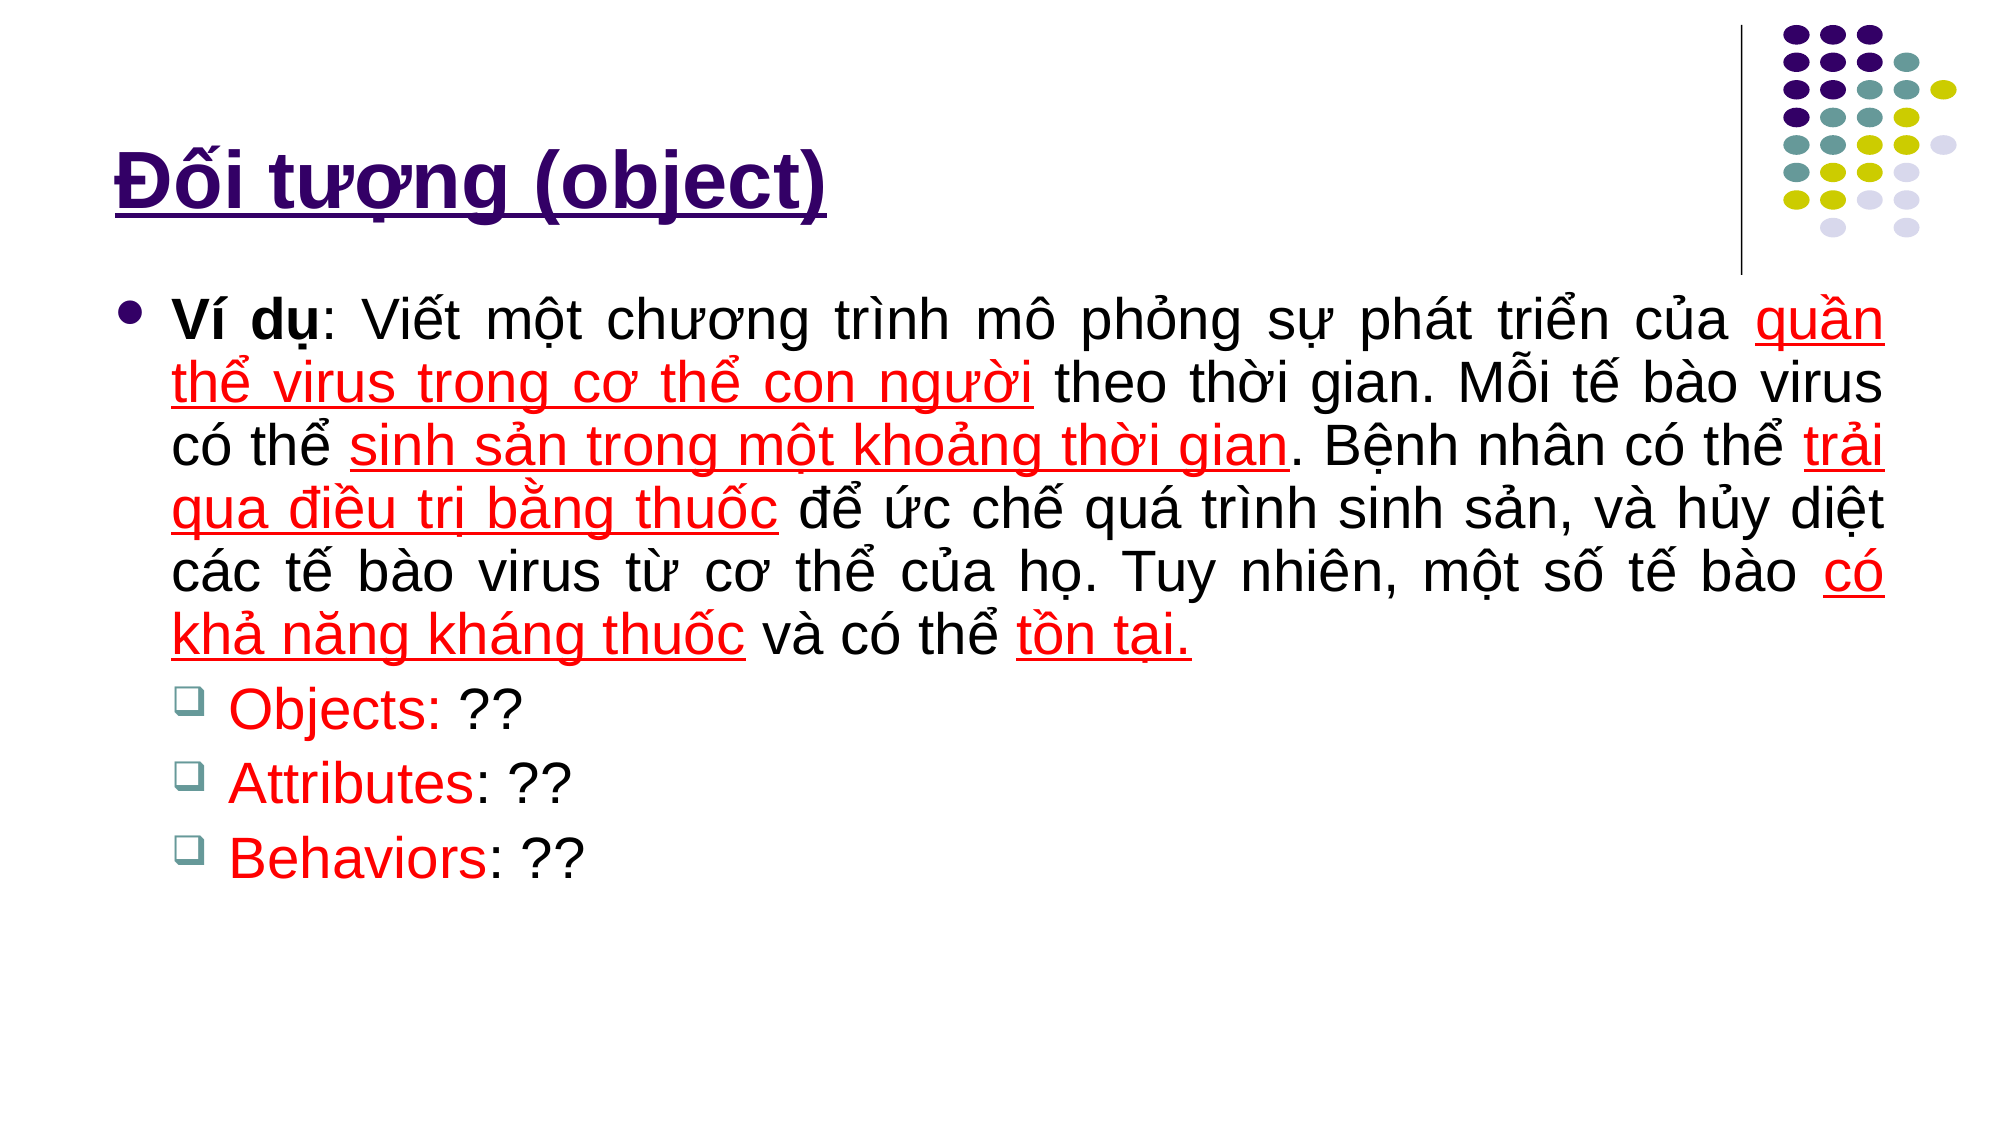

# Đối tượng (object)
Ví dụ: Viết một chương trình mô phỏng sự phát triển của quần thể virus trong cơ thể con người theo thời gian. Mỗi tế bào virus có thể sinh sản trong một khoảng thời gian. Bệnh nhân có thể trải qua điều trị bằng thuốc để ức chế quá trình sinh sản, và hủy diệt các tế bào virus từ cơ thể của họ. Tuy nhiên, một số tế bào có khả năng kháng thuốc và có thể tồn tại.
Objects: ??
Attributes: ??
Behaviors: ??